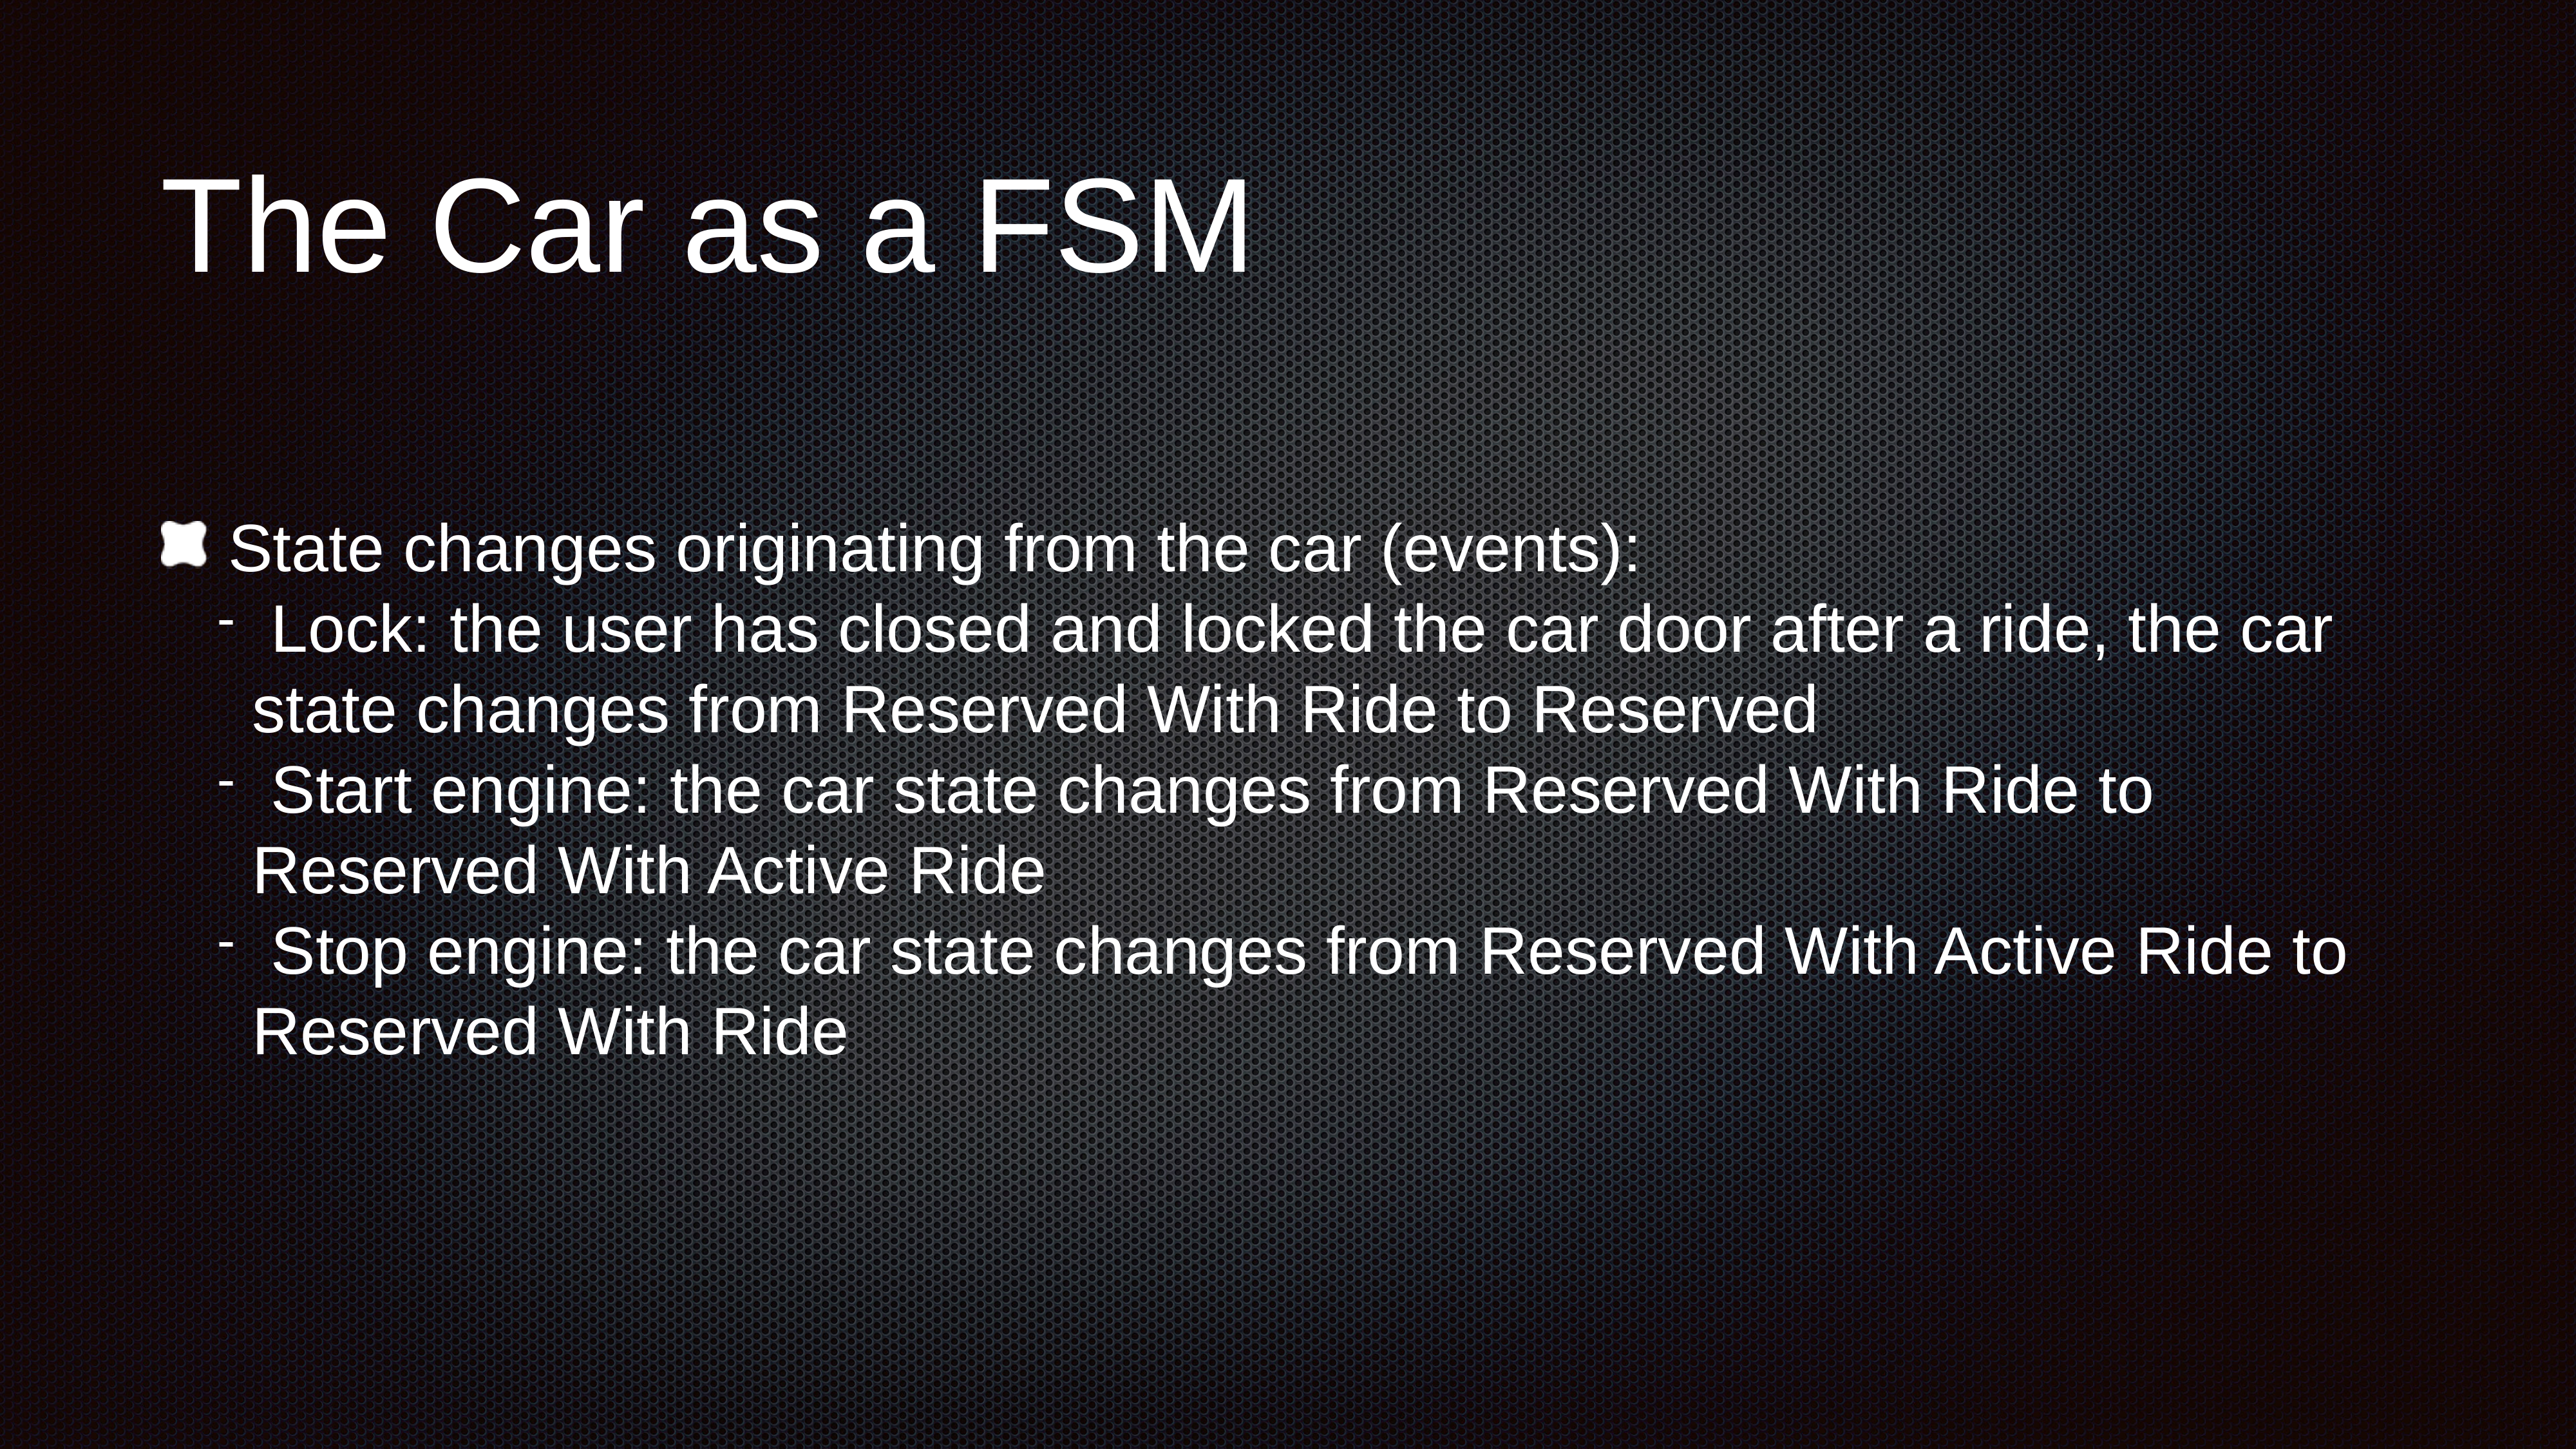

The Car as a FSM

State changes originating from the car (events):
 Lock: the user has closed and locked the car door after a ride, the car state changes from Reserved With Ride to Reserved
 Start engine: the car state changes from Reserved With Ride to Reserved With Active Ride
 Stop engine: the car state changes from Reserved With Active Ride to Reserved With Ride